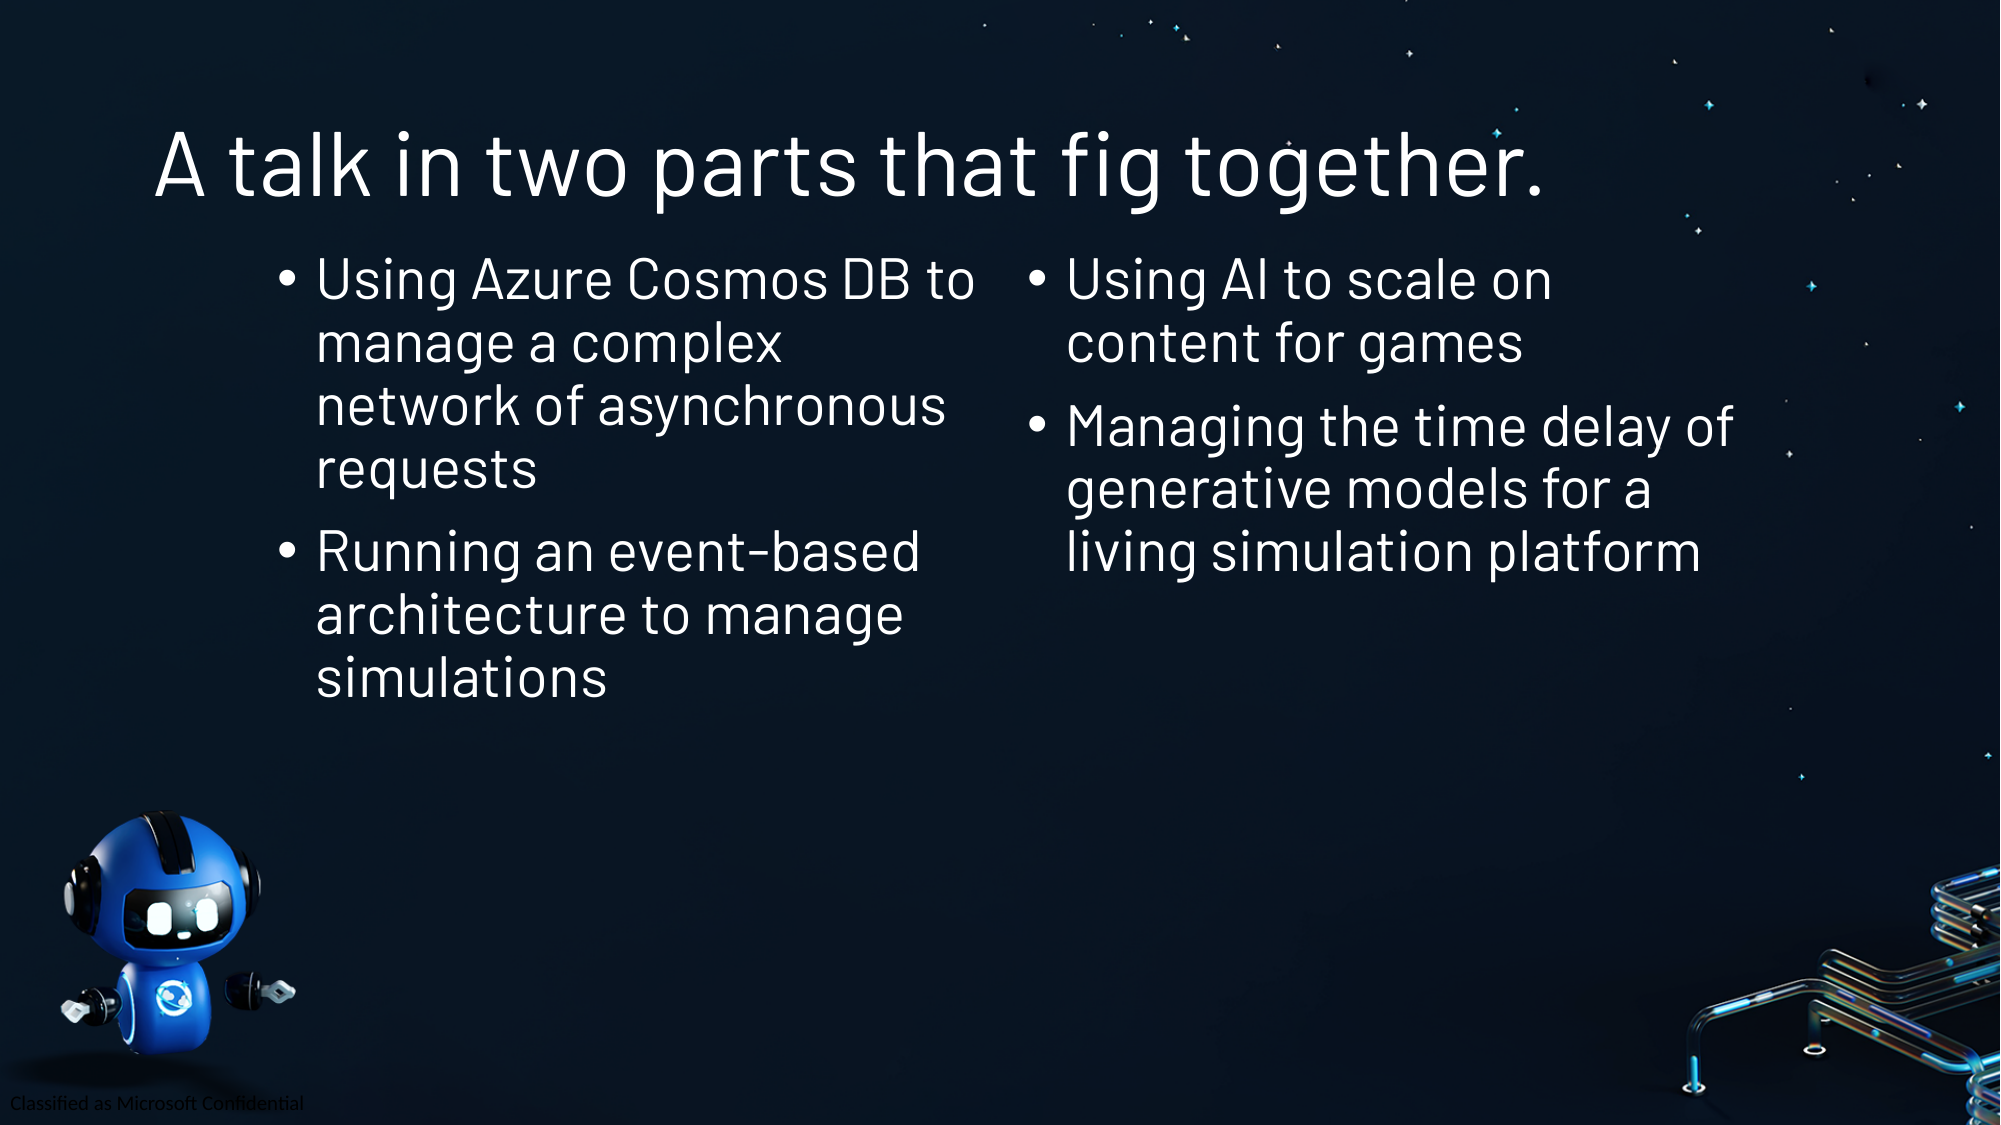

# A talk in two parts that fig together.
Using Azure Cosmos DB to manage a complex network of asynchronous requests
Running an event-based architecture to manage simulations
Using AI to scale on content for games
Managing the time delay of generative models for a living simulation platform